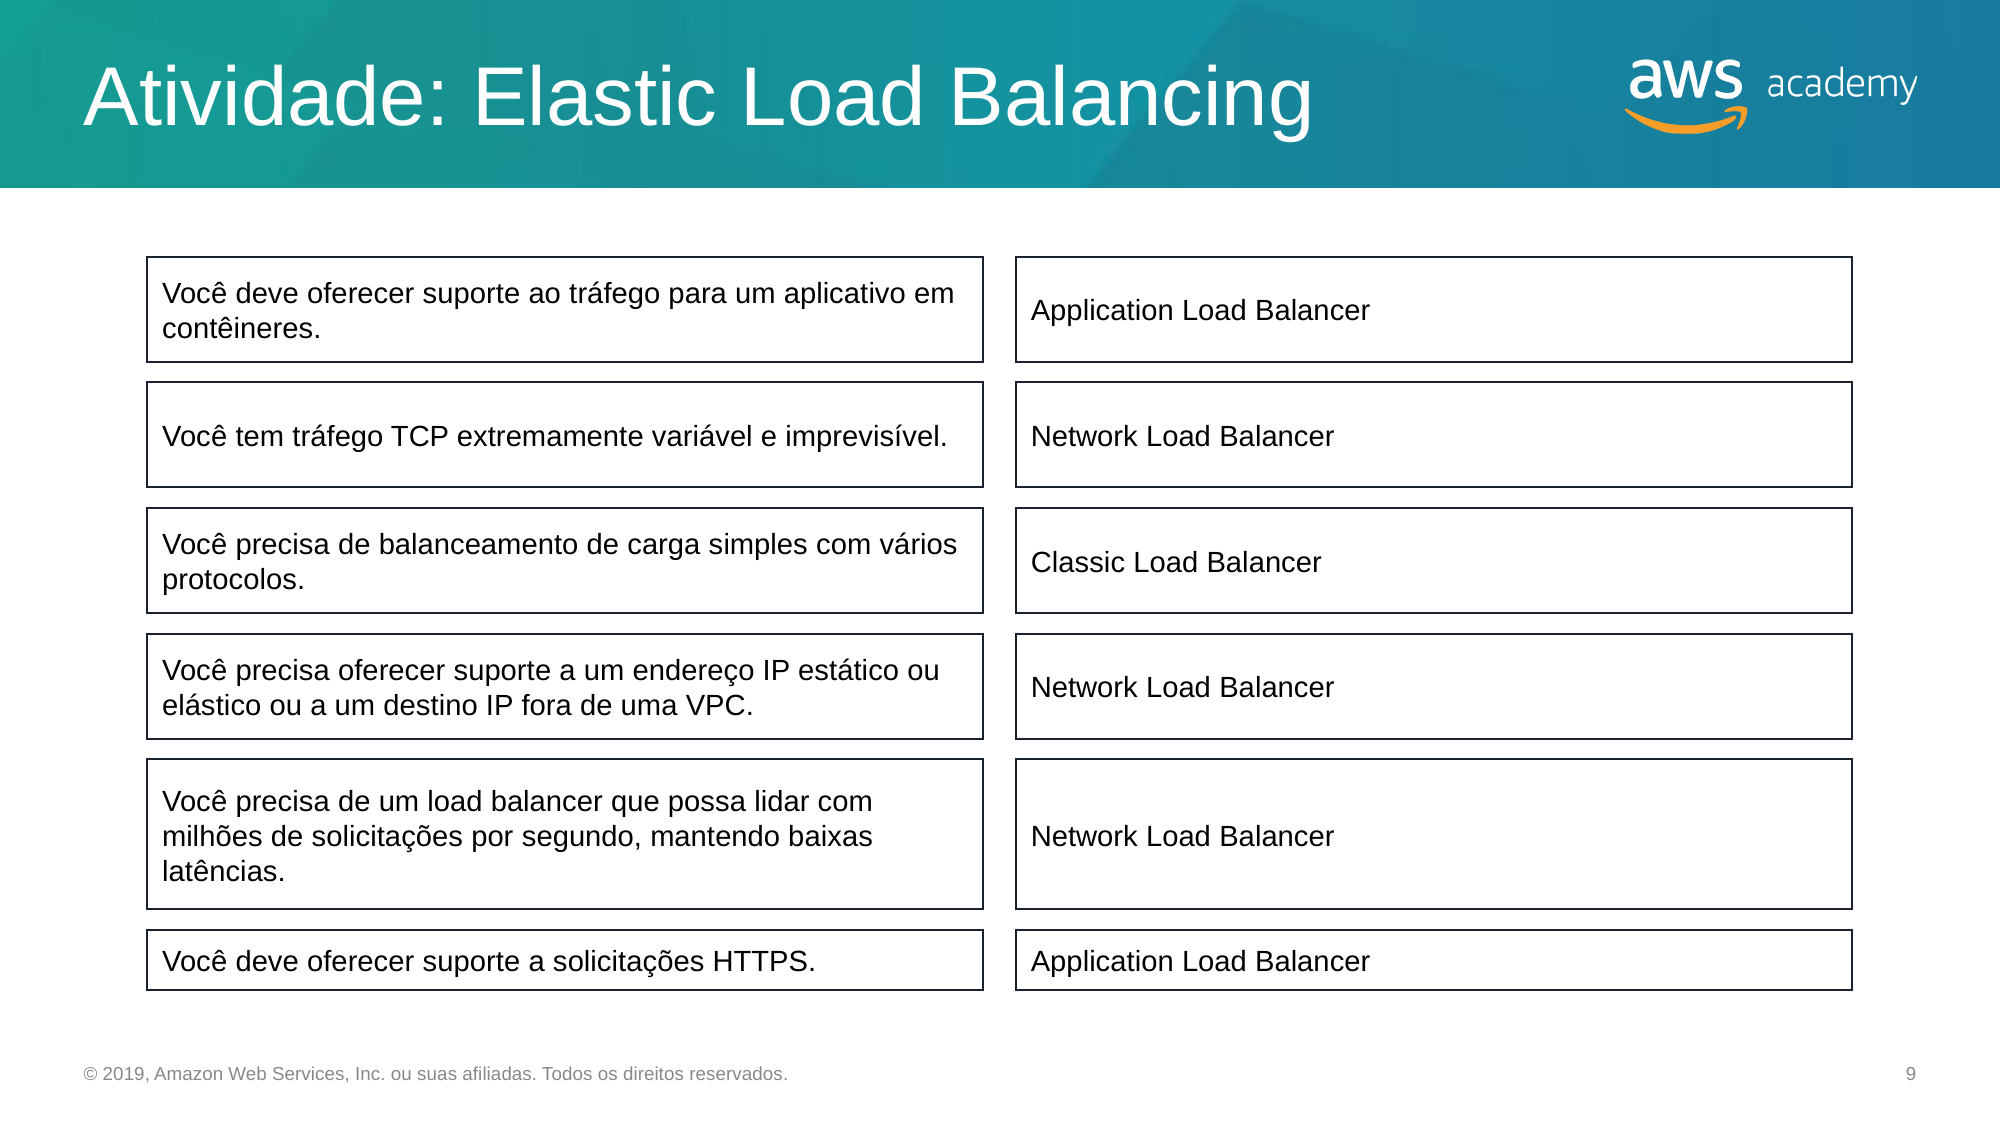

# Atividade: Elastic Load Balancing
Você deve oferecer suporte ao tráfego para um aplicativo em contêineres.
Application Load Balancer
Você tem tráfego TCP extremamente variável e imprevisível.
Network Load Balancer
Você precisa de balanceamento de carga simples com vários protocolos.
Classic Load Balancer
Você precisa oferecer suporte a um endereço IP estático ou elástico ou a um destino IP fora de uma VPC.
Network Load Balancer
Você precisa de um load balancer que possa lidar com milhões de solicitações por segundo, mantendo baixas latências.
Network Load Balancer
Você deve oferecer suporte a solicitações HTTPS.
Application Load Balancer
© 2019, Amazon Web Services, Inc. ou suas afiliadas. Todos os direitos reservados.
9